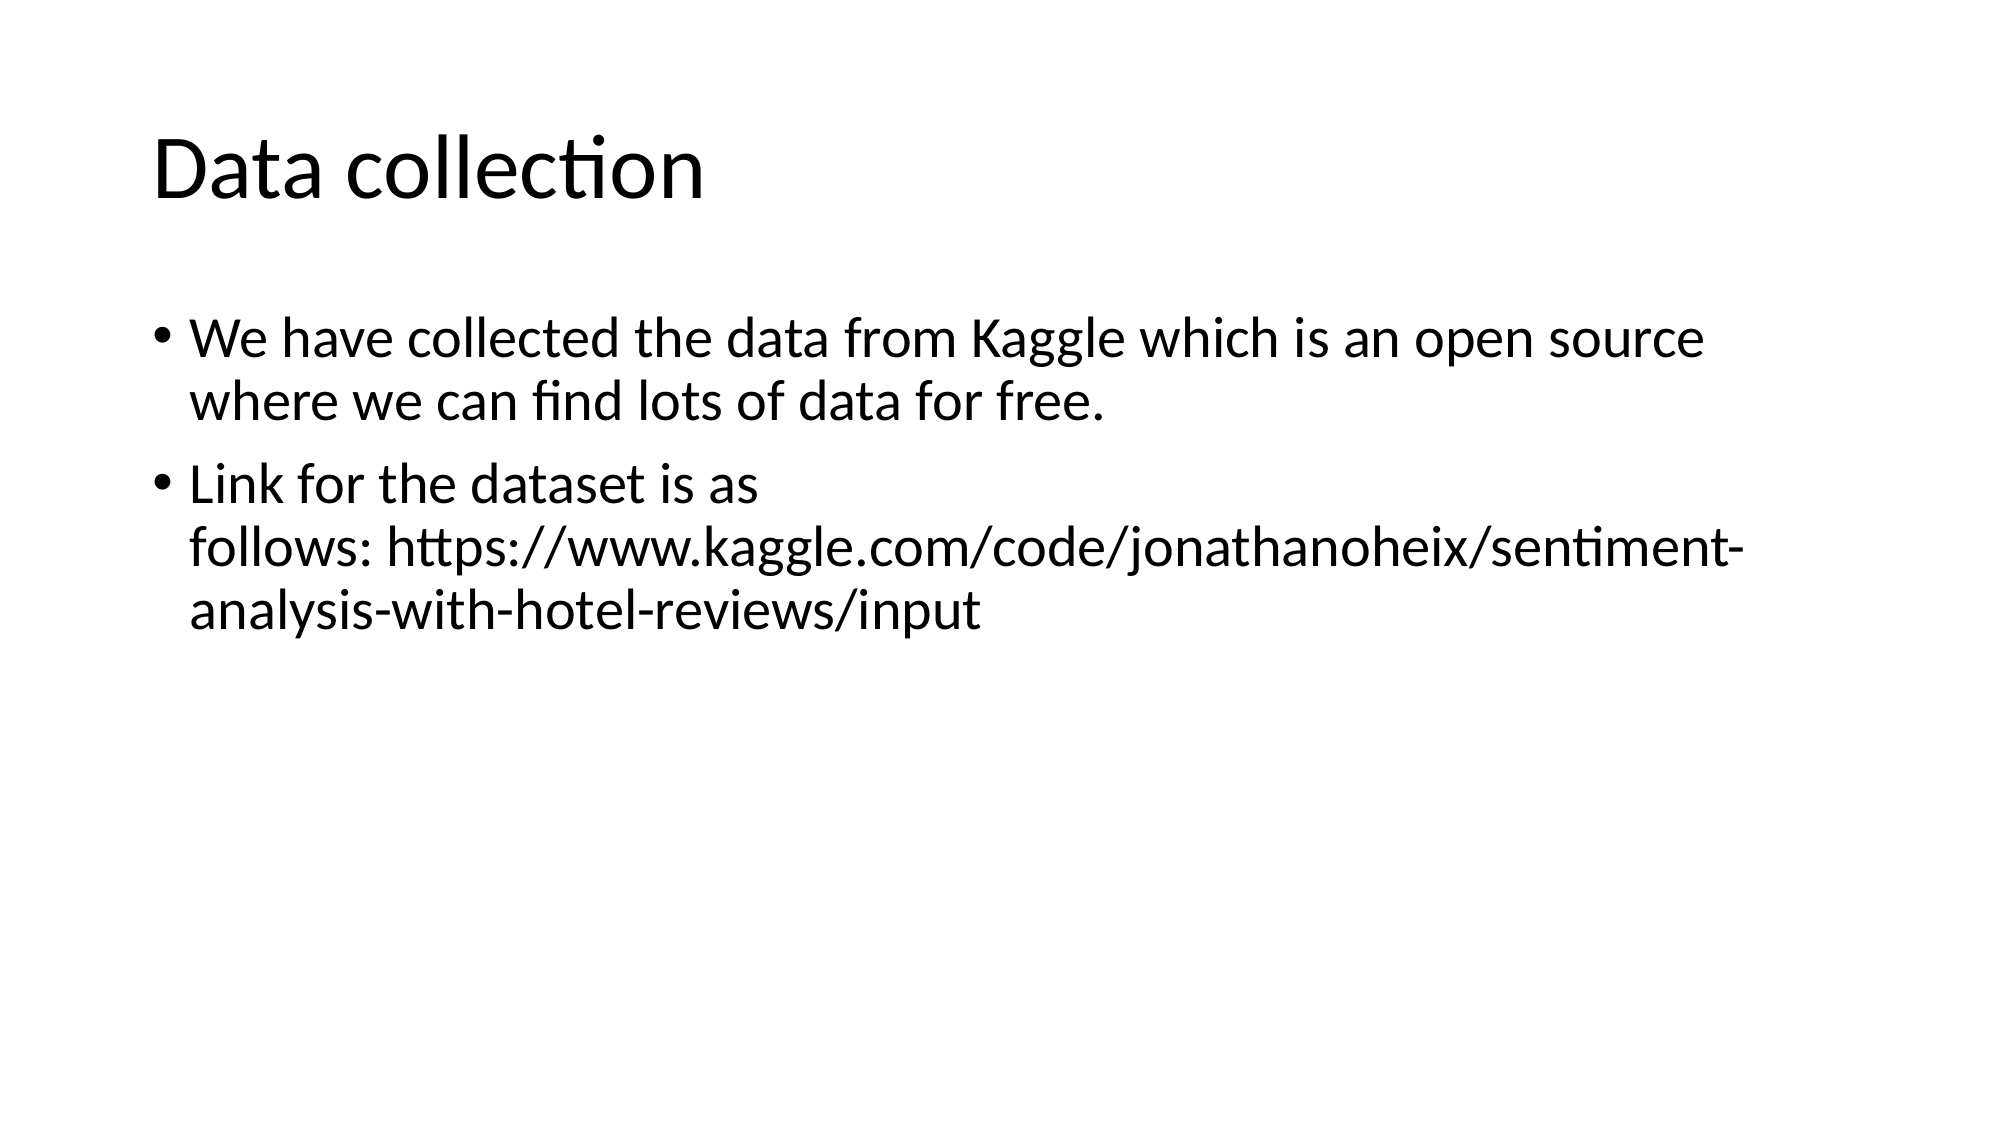

# Data collection
We have collected the data from Kaggle which is an open source where we can find lots of data for free.
Link for the dataset is as follows: https://www.kaggle.com/code/jonathanoheix/sentiment-analysis-with-hotel-reviews/input